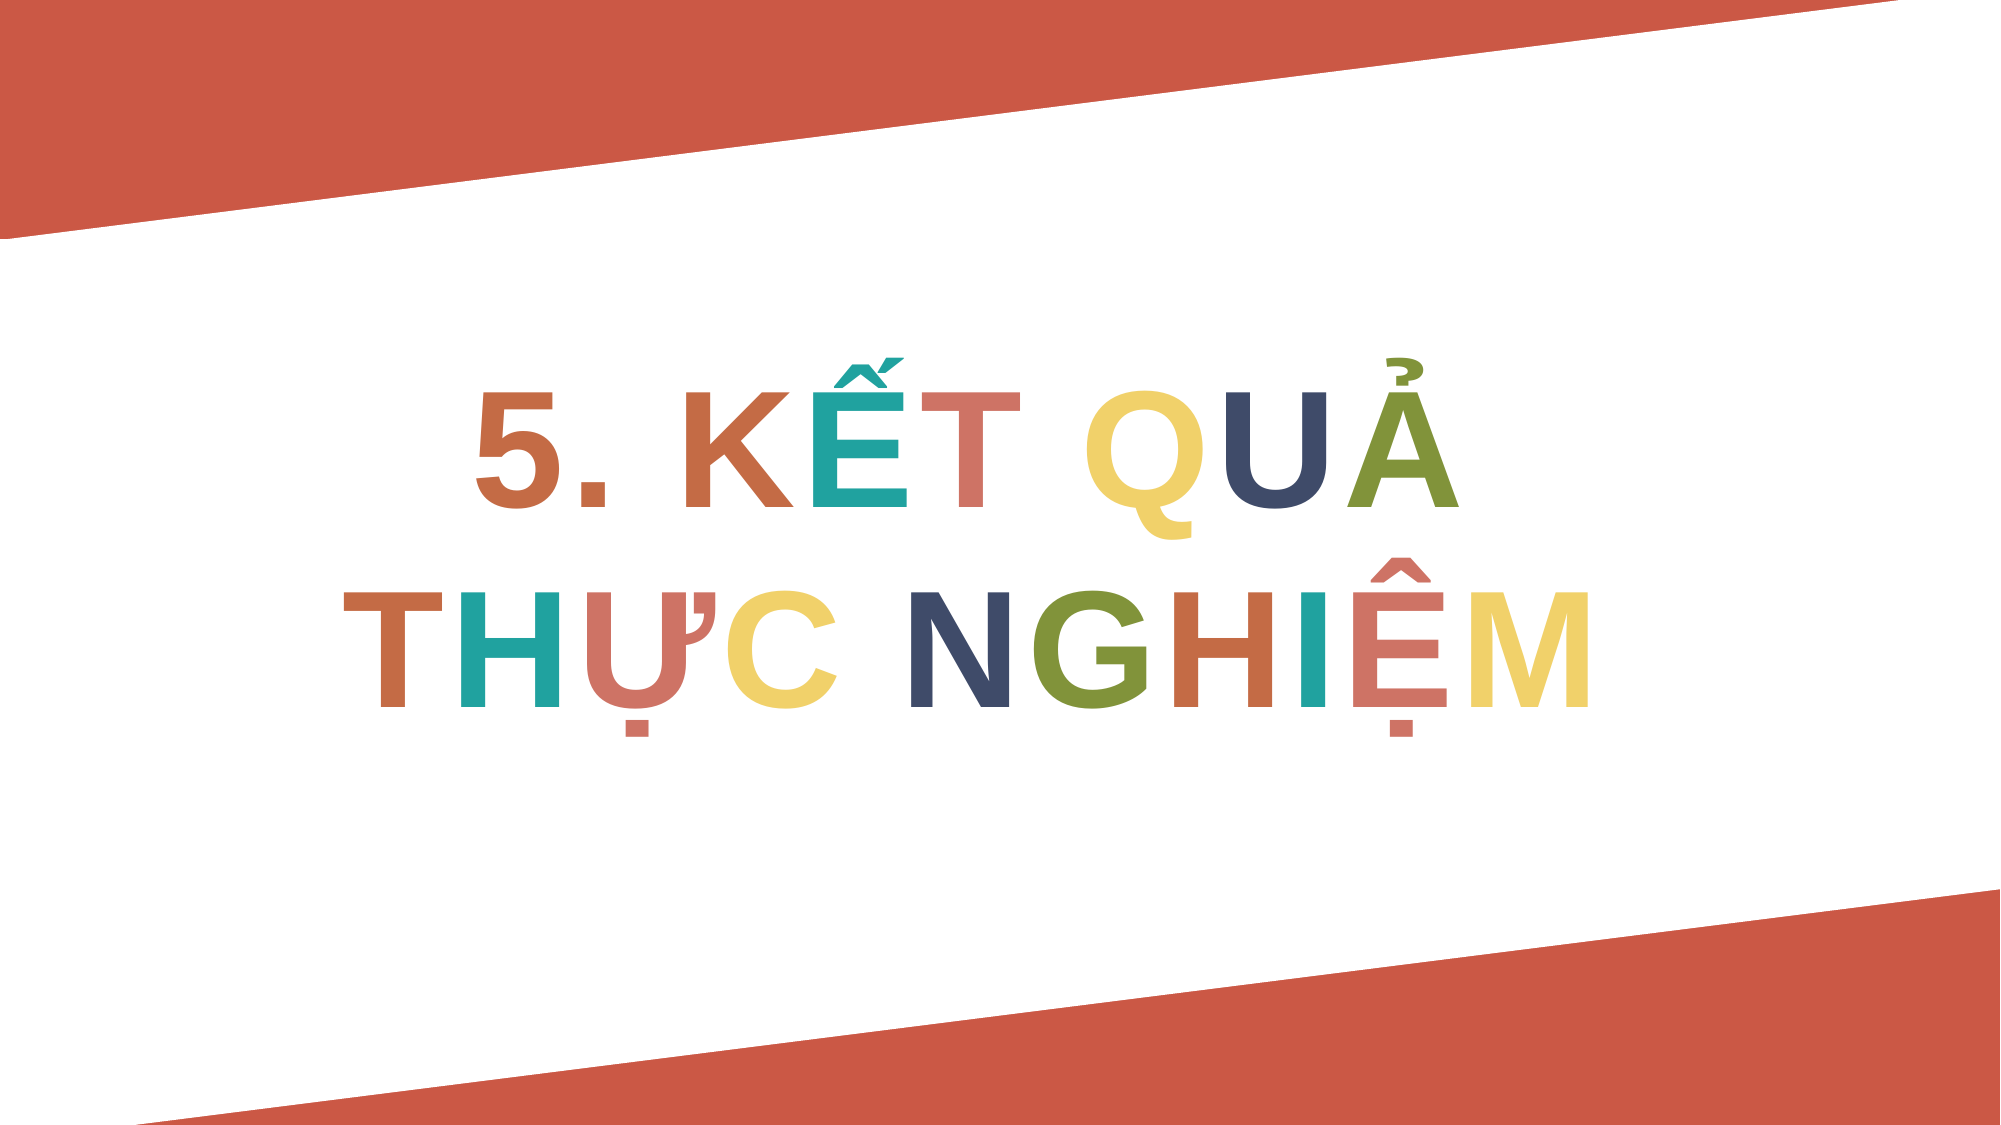

NỘI DUNG 4

5. KẾT QUẢ THỰC NGHIỆM

NỘI DUNG 4